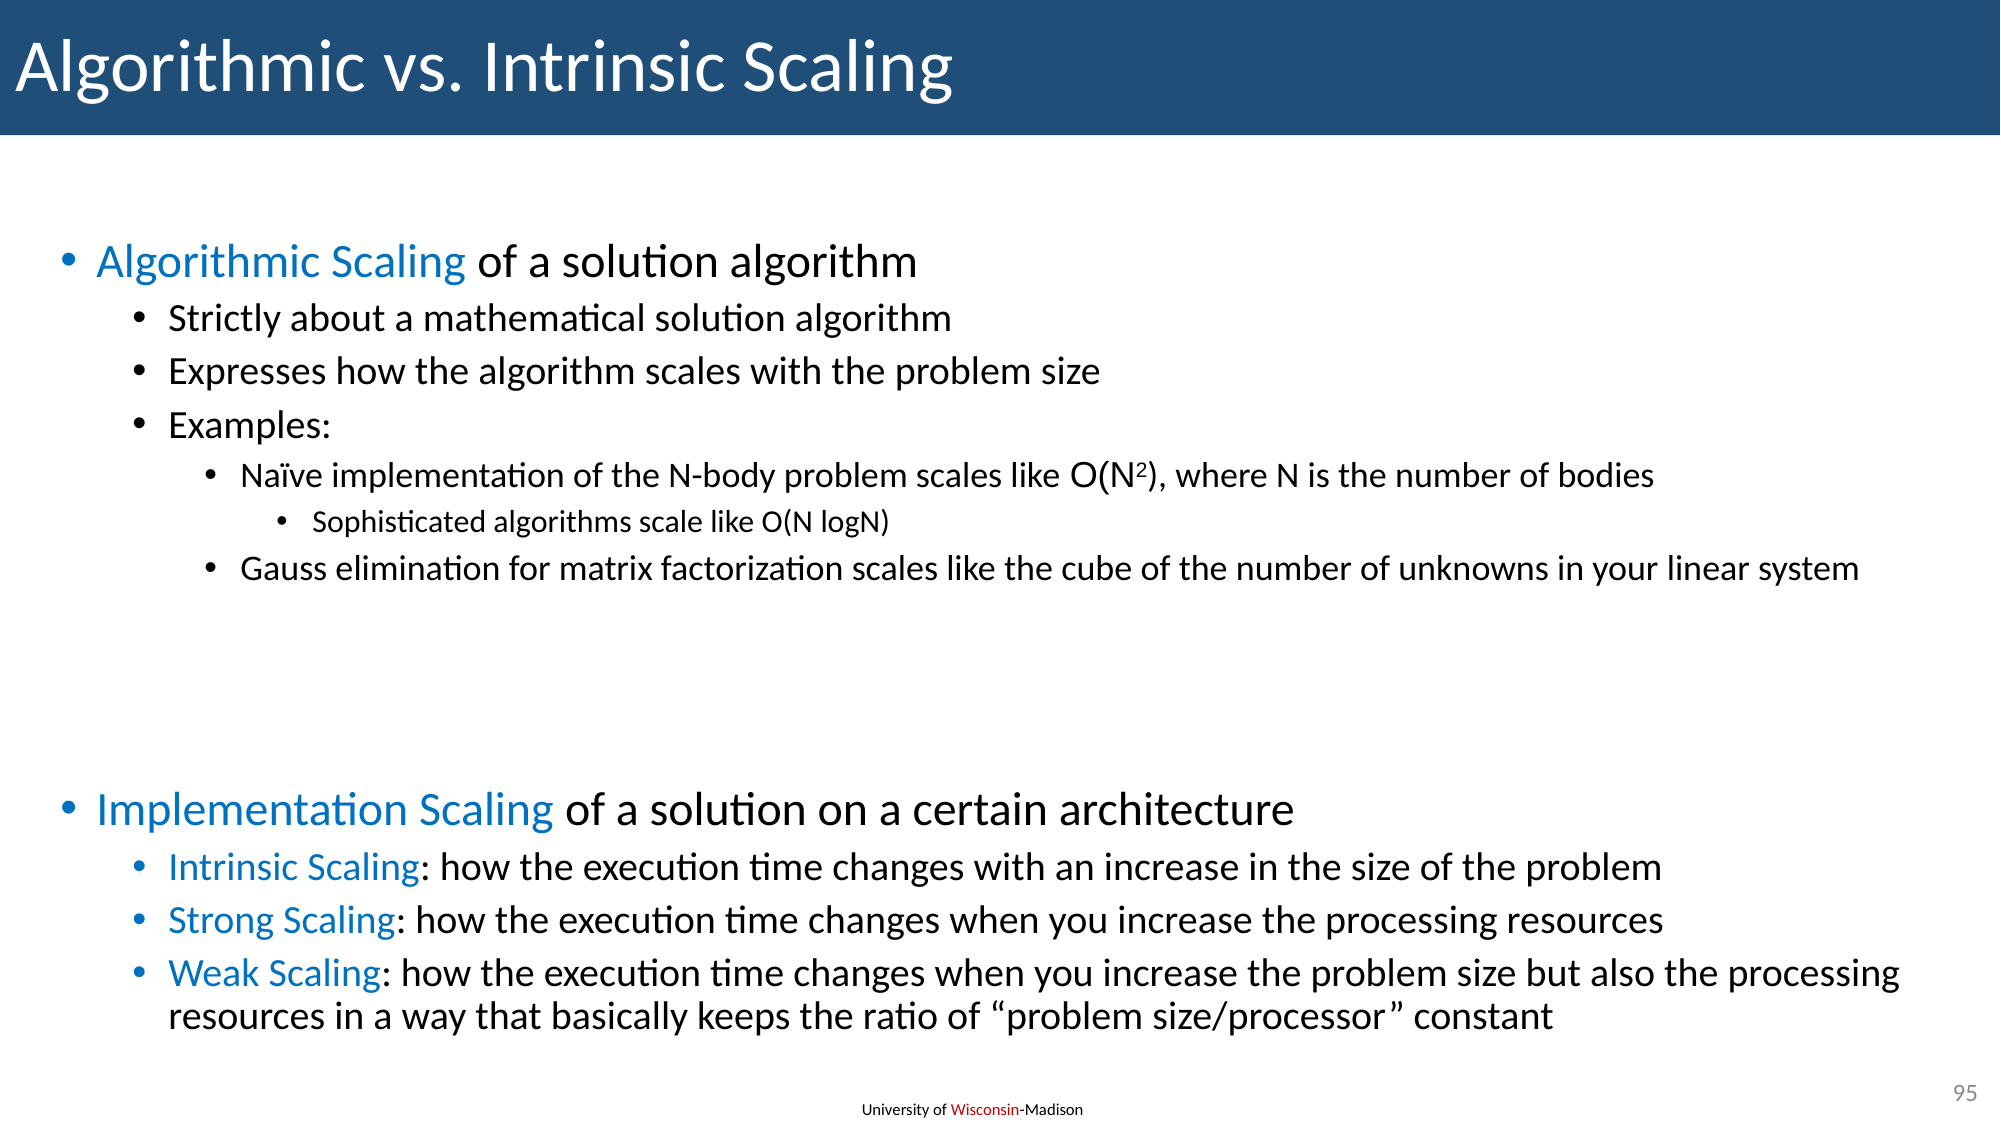

# Algorithmic vs. Intrinsic Scaling
Algorithmic Scaling of a solution algorithm
Strictly about a mathematical solution algorithm
Expresses how the algorithm scales with the problem size
Examples:
Naïve implementation of the N-body problem scales like O(N2), where N is the number of bodies
Sophisticated algorithms scale like O(N logN)
Gauss elimination for matrix factorization scales like the cube of the number of unknowns in your linear system

Implementation Scaling of a solution on a certain architecture
Intrinsic Scaling: how the execution time changes with an increase in the size of the problem
Strong Scaling: how the execution time changes when you increase the processing resources
Weak Scaling: how the execution time changes when you increase the problem size but also the processing resources in a way that basically keeps the ratio of “problem size/processor” constant
95